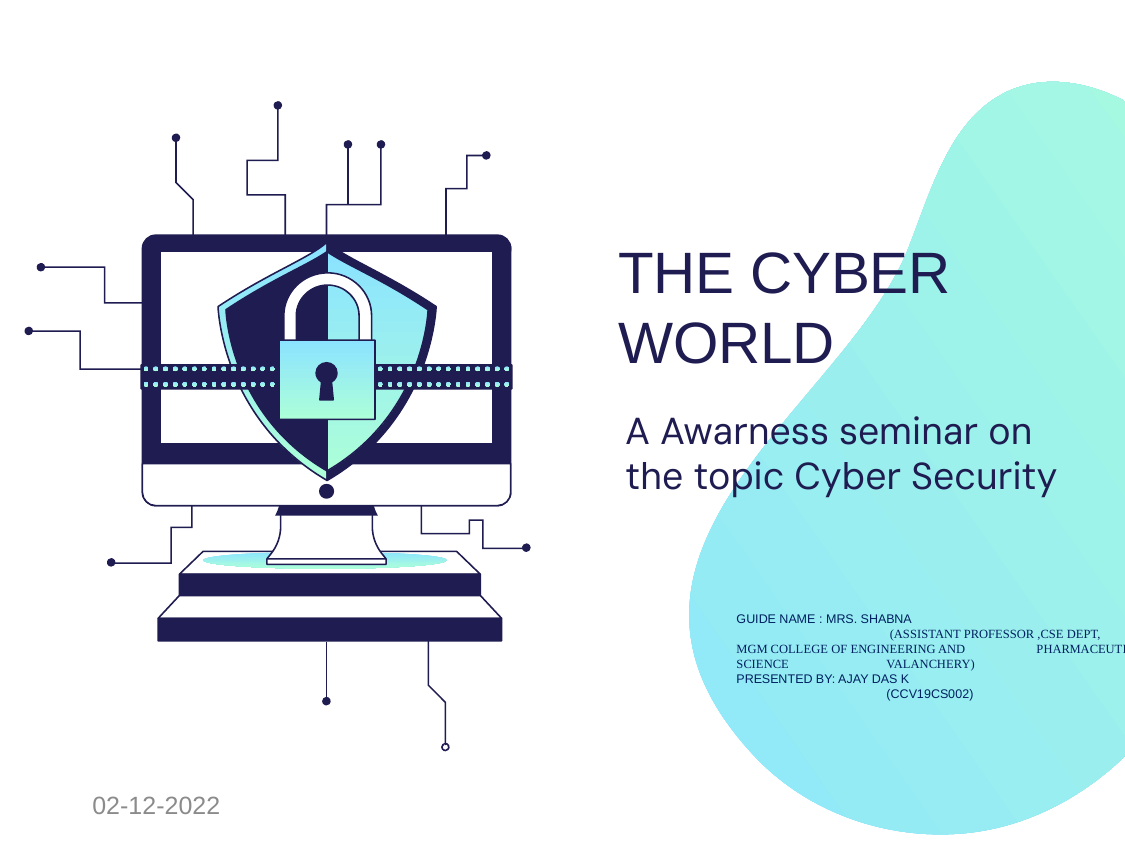

THE CYBER WORLD
A Awarness seminar on the topic Cyber Security

GUIDE NAME : MRS. SHABNA
	 (ASSISTANT PROFESSOR ,CSE DEPT,                 	MGM COLLEGE OF ENGINEERING AND 	PHARMACEUTICAL SCIENCE 	VALANCHERY)
PRESENTED BY: AJAY DAS K
	(CCV19CS002)

02-12-2022
1